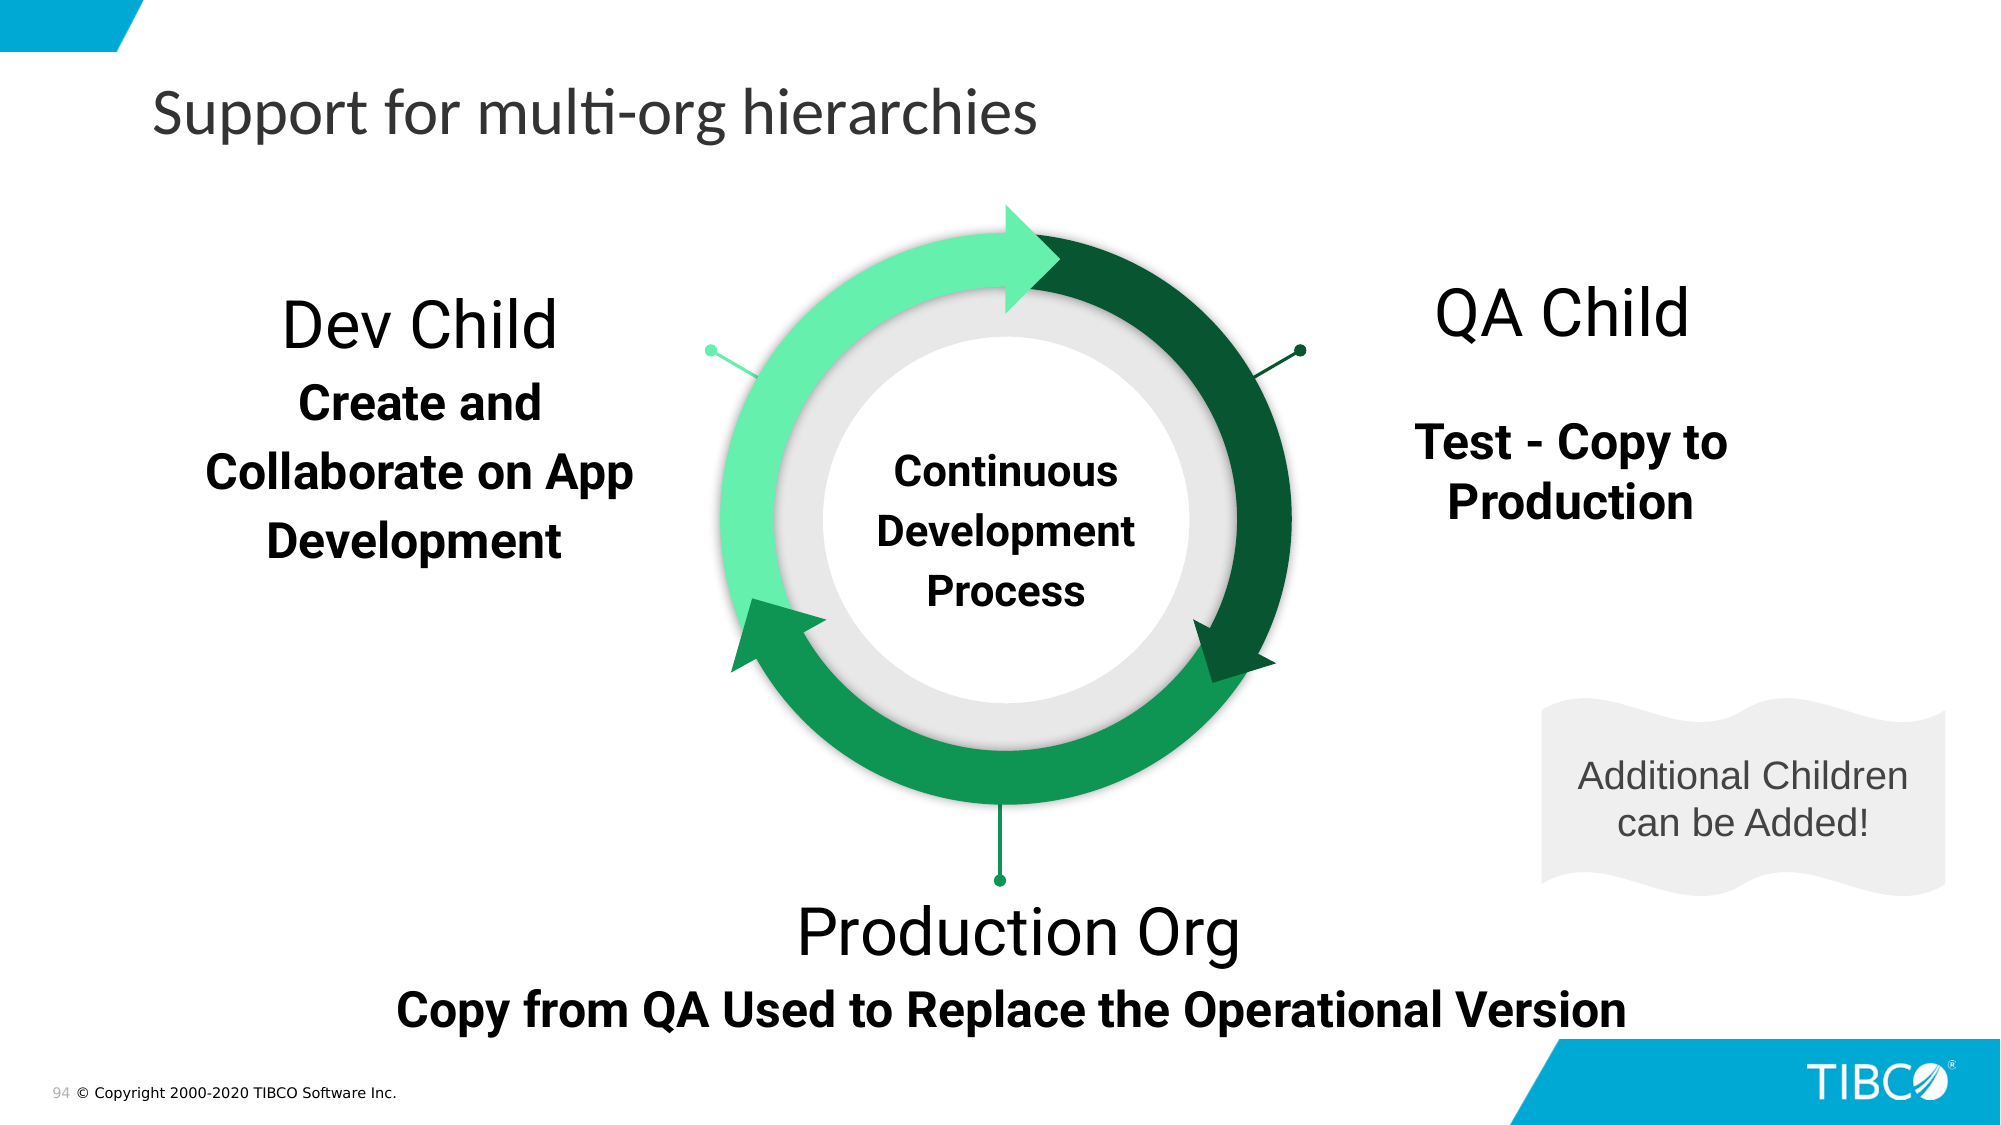

Support for multi-org hierarchies

QA Child

Test - Copy to Production
Dev Child
Create and Collaborate on App Development
Production Org
Copy from QA Used to Replace the Operational Version

Continuous Development Process

Additional Children can be Added!
94
© Copyright 2000-2020 TIBCO Software Inc.